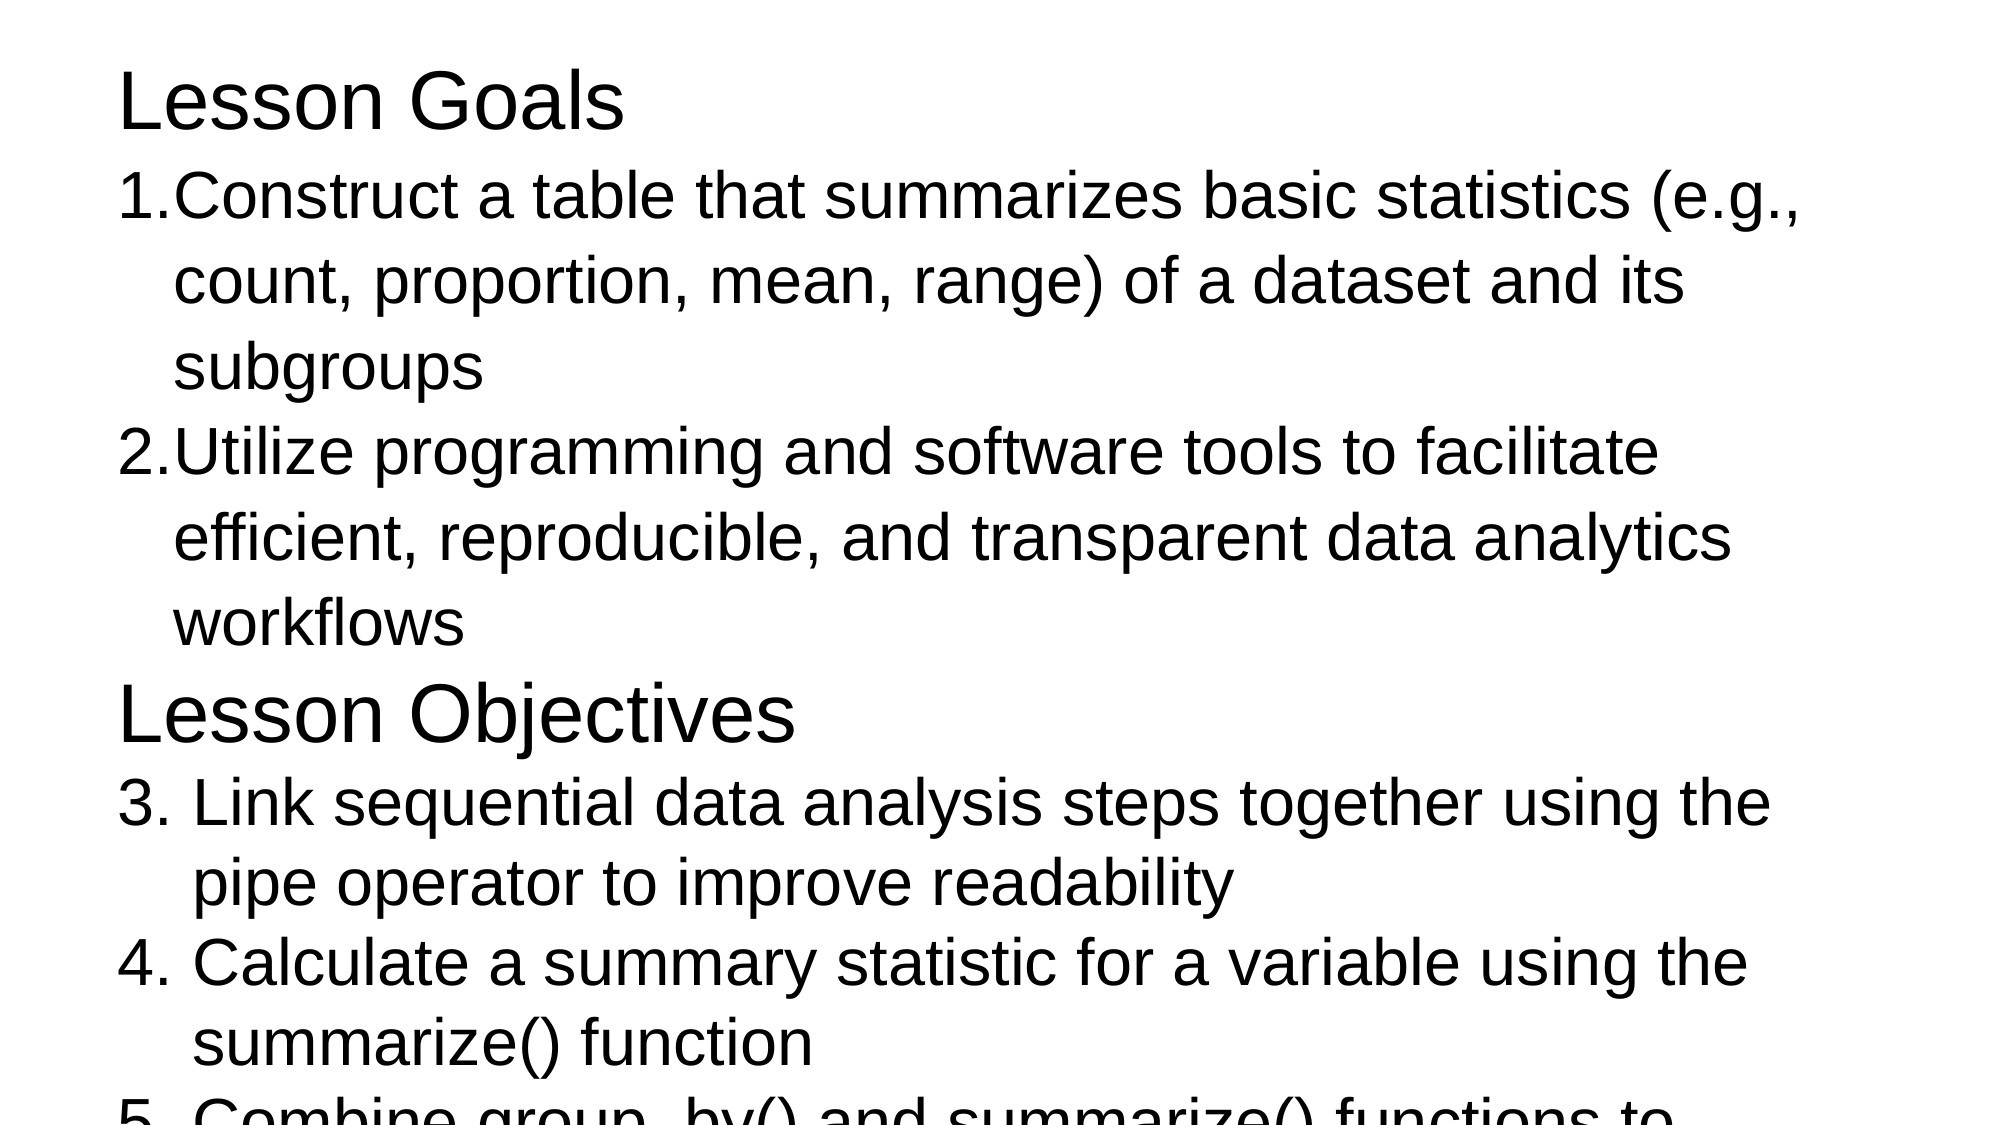

Lesson Goals
Construct a table that summarizes basic statistics (e.g., count, proportion, mean, range) of a dataset and its subgroups
Utilize programming and software tools to facilitate efficient, reproducible, and transparent data analytics workflows
Lesson Objectives
Link sequential data analysis steps together using the pipe operator to improve readability
Calculate a summary statistic for a variable using the summarize() function
Combine group_by() and summarize() functions to calculate summary statistics for groups of data